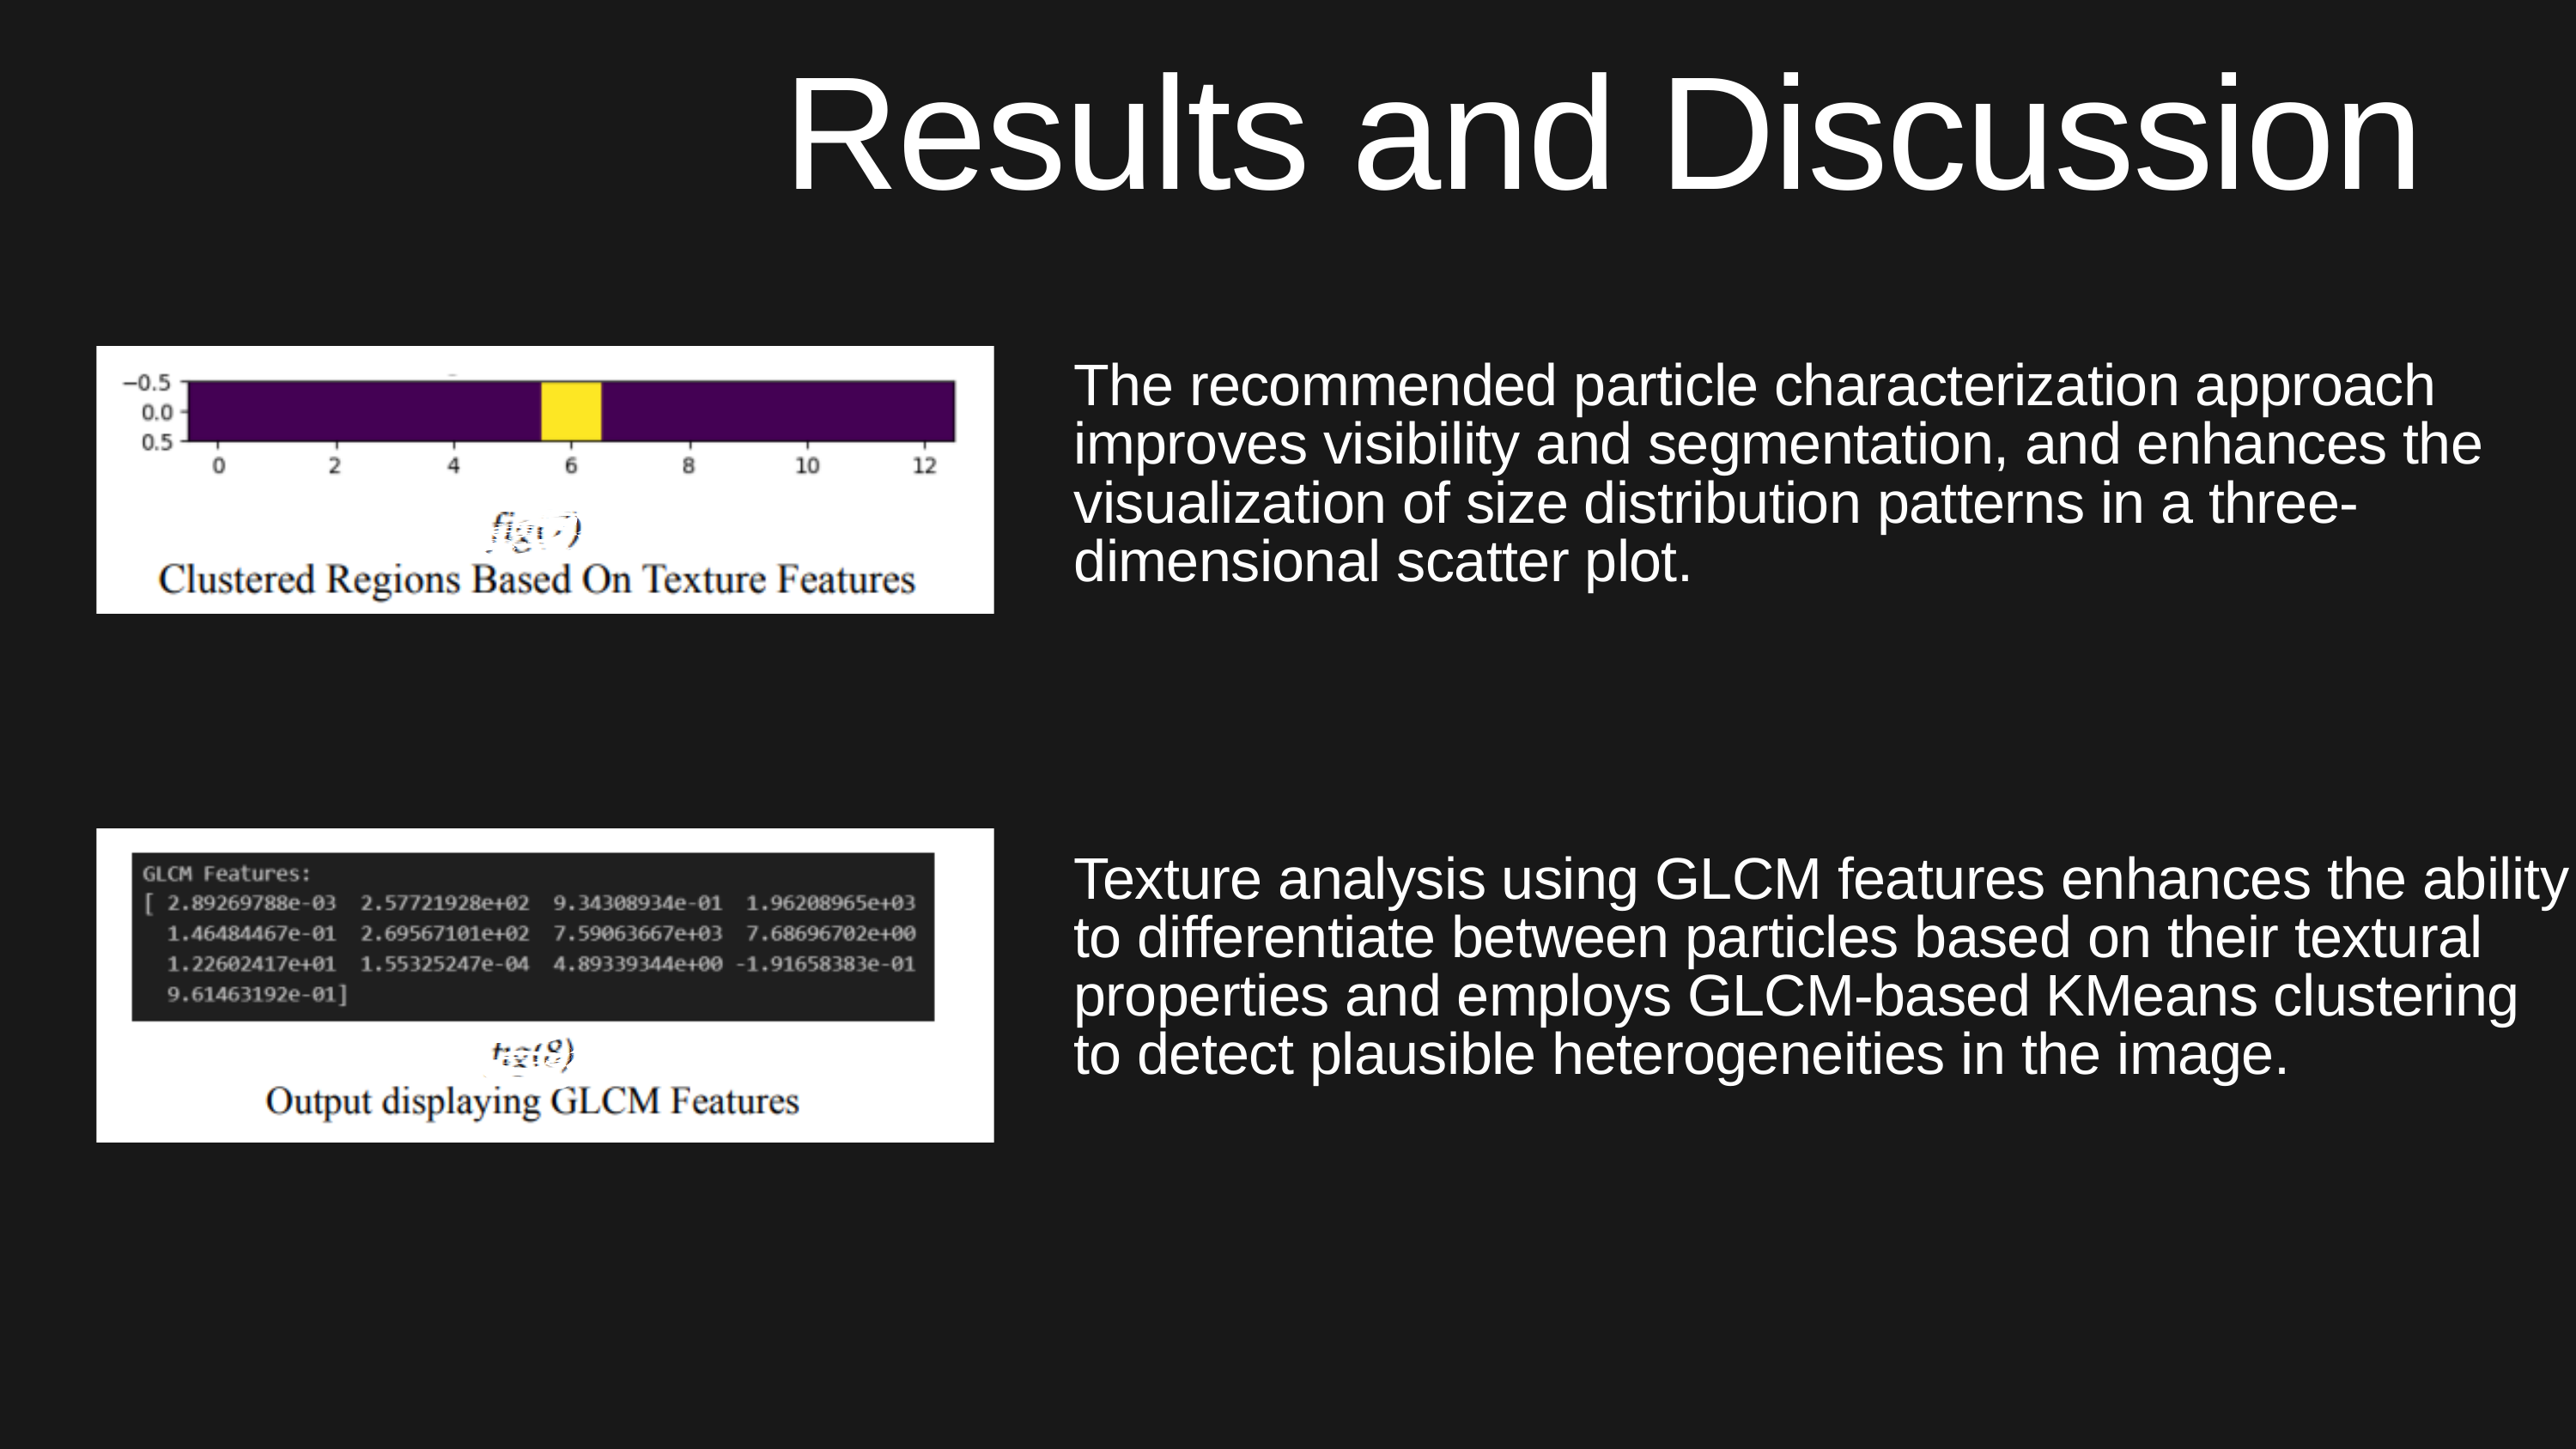

Results and Discussion

The recommended particle characterization approach improves visibility and segmentation, and enhances the visualization of size distribution patterns in a three-dimensional scatter plot.

Texture analysis using GLCM features enhances the ability to differentiate between particles based on their textural properties and employs GLCM-based KMeans clustering to detect plausible heterogeneities in the image.